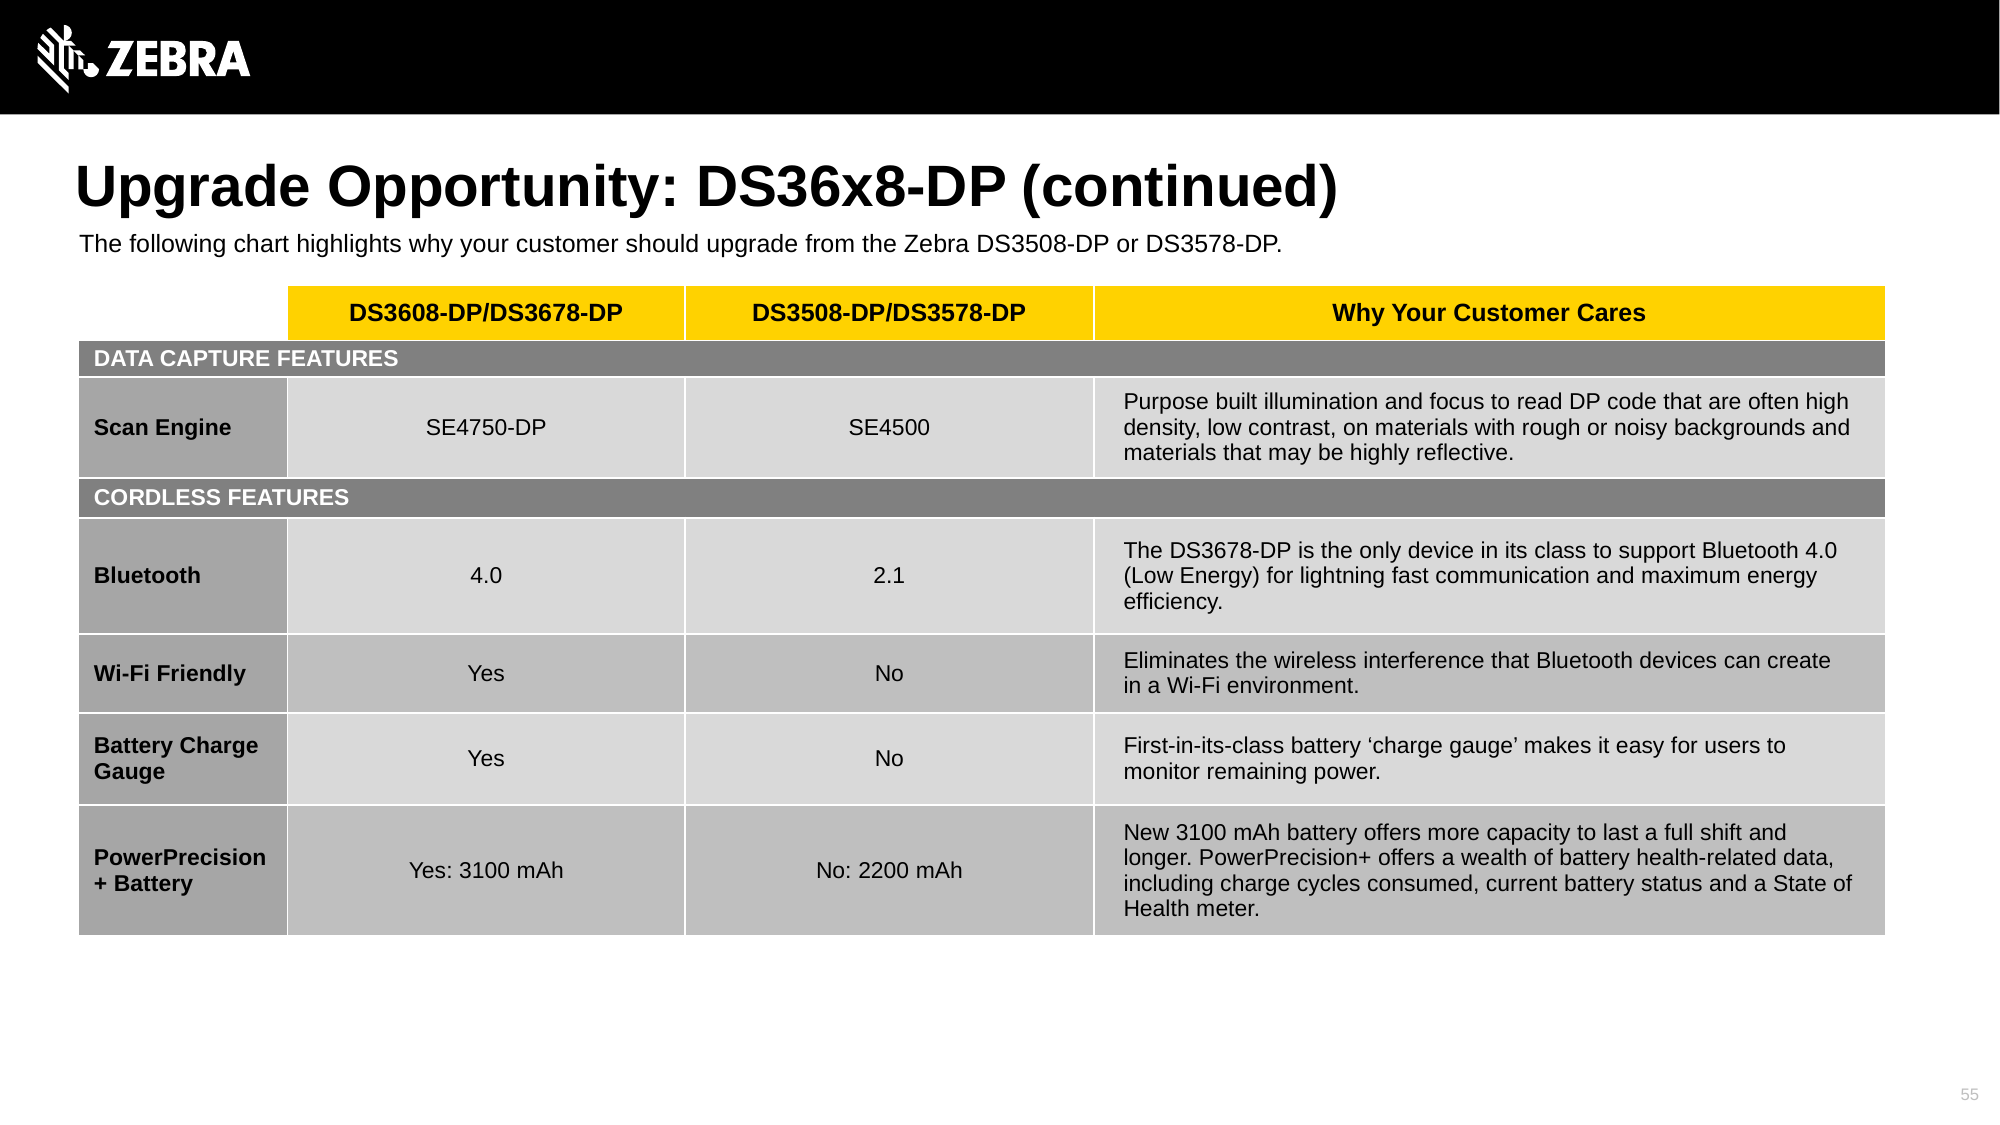

Upgrade Opportunity: DS36x8-DP (continued)
The following chart highlights why your customer should upgrade from the Zebra DS3508-DP or DS3578-DP.
|  | DS3608-DP/DS3678-DP | DS3508-DP/DS3578-DP | Why Your Customer Cares |
| --- | --- | --- | --- |
| DATA CAPTURE FEATURES |  |  |  |
| Scan Engine | SE4750-DP | SE4500 | Purpose built illumination and focus to read DP code that are often high density, low contrast, on materials with rough or noisy backgrounds and materials that may be highly reflective. |
| CORDLESS FEATURES |  |  |  |
| Bluetooth | 4.0 | 2.1 | The DS3678-DP is the only device in its class to support Bluetooth 4.0 (Low Energy) for lightning fast communication and maximum energy efficiency. |
| Wi-Fi Friendly | Yes | No | Eliminates the wireless interference that Bluetooth devices can create in a Wi-Fi environment. |
| Battery Charge Gauge | Yes | No | First-in-its-class battery ‘charge gauge’ makes it easy for users to monitor remaining power. |
| PowerPrecision+ Battery | Yes: 3100 mAh | No: 2200 mAh | New 3100 mAh battery offers more capacity to last a full shift and longer. PowerPrecision+ offers a wealth of battery health-related data, including charge cycles consumed, current battery status and a State of Health meter. |
55